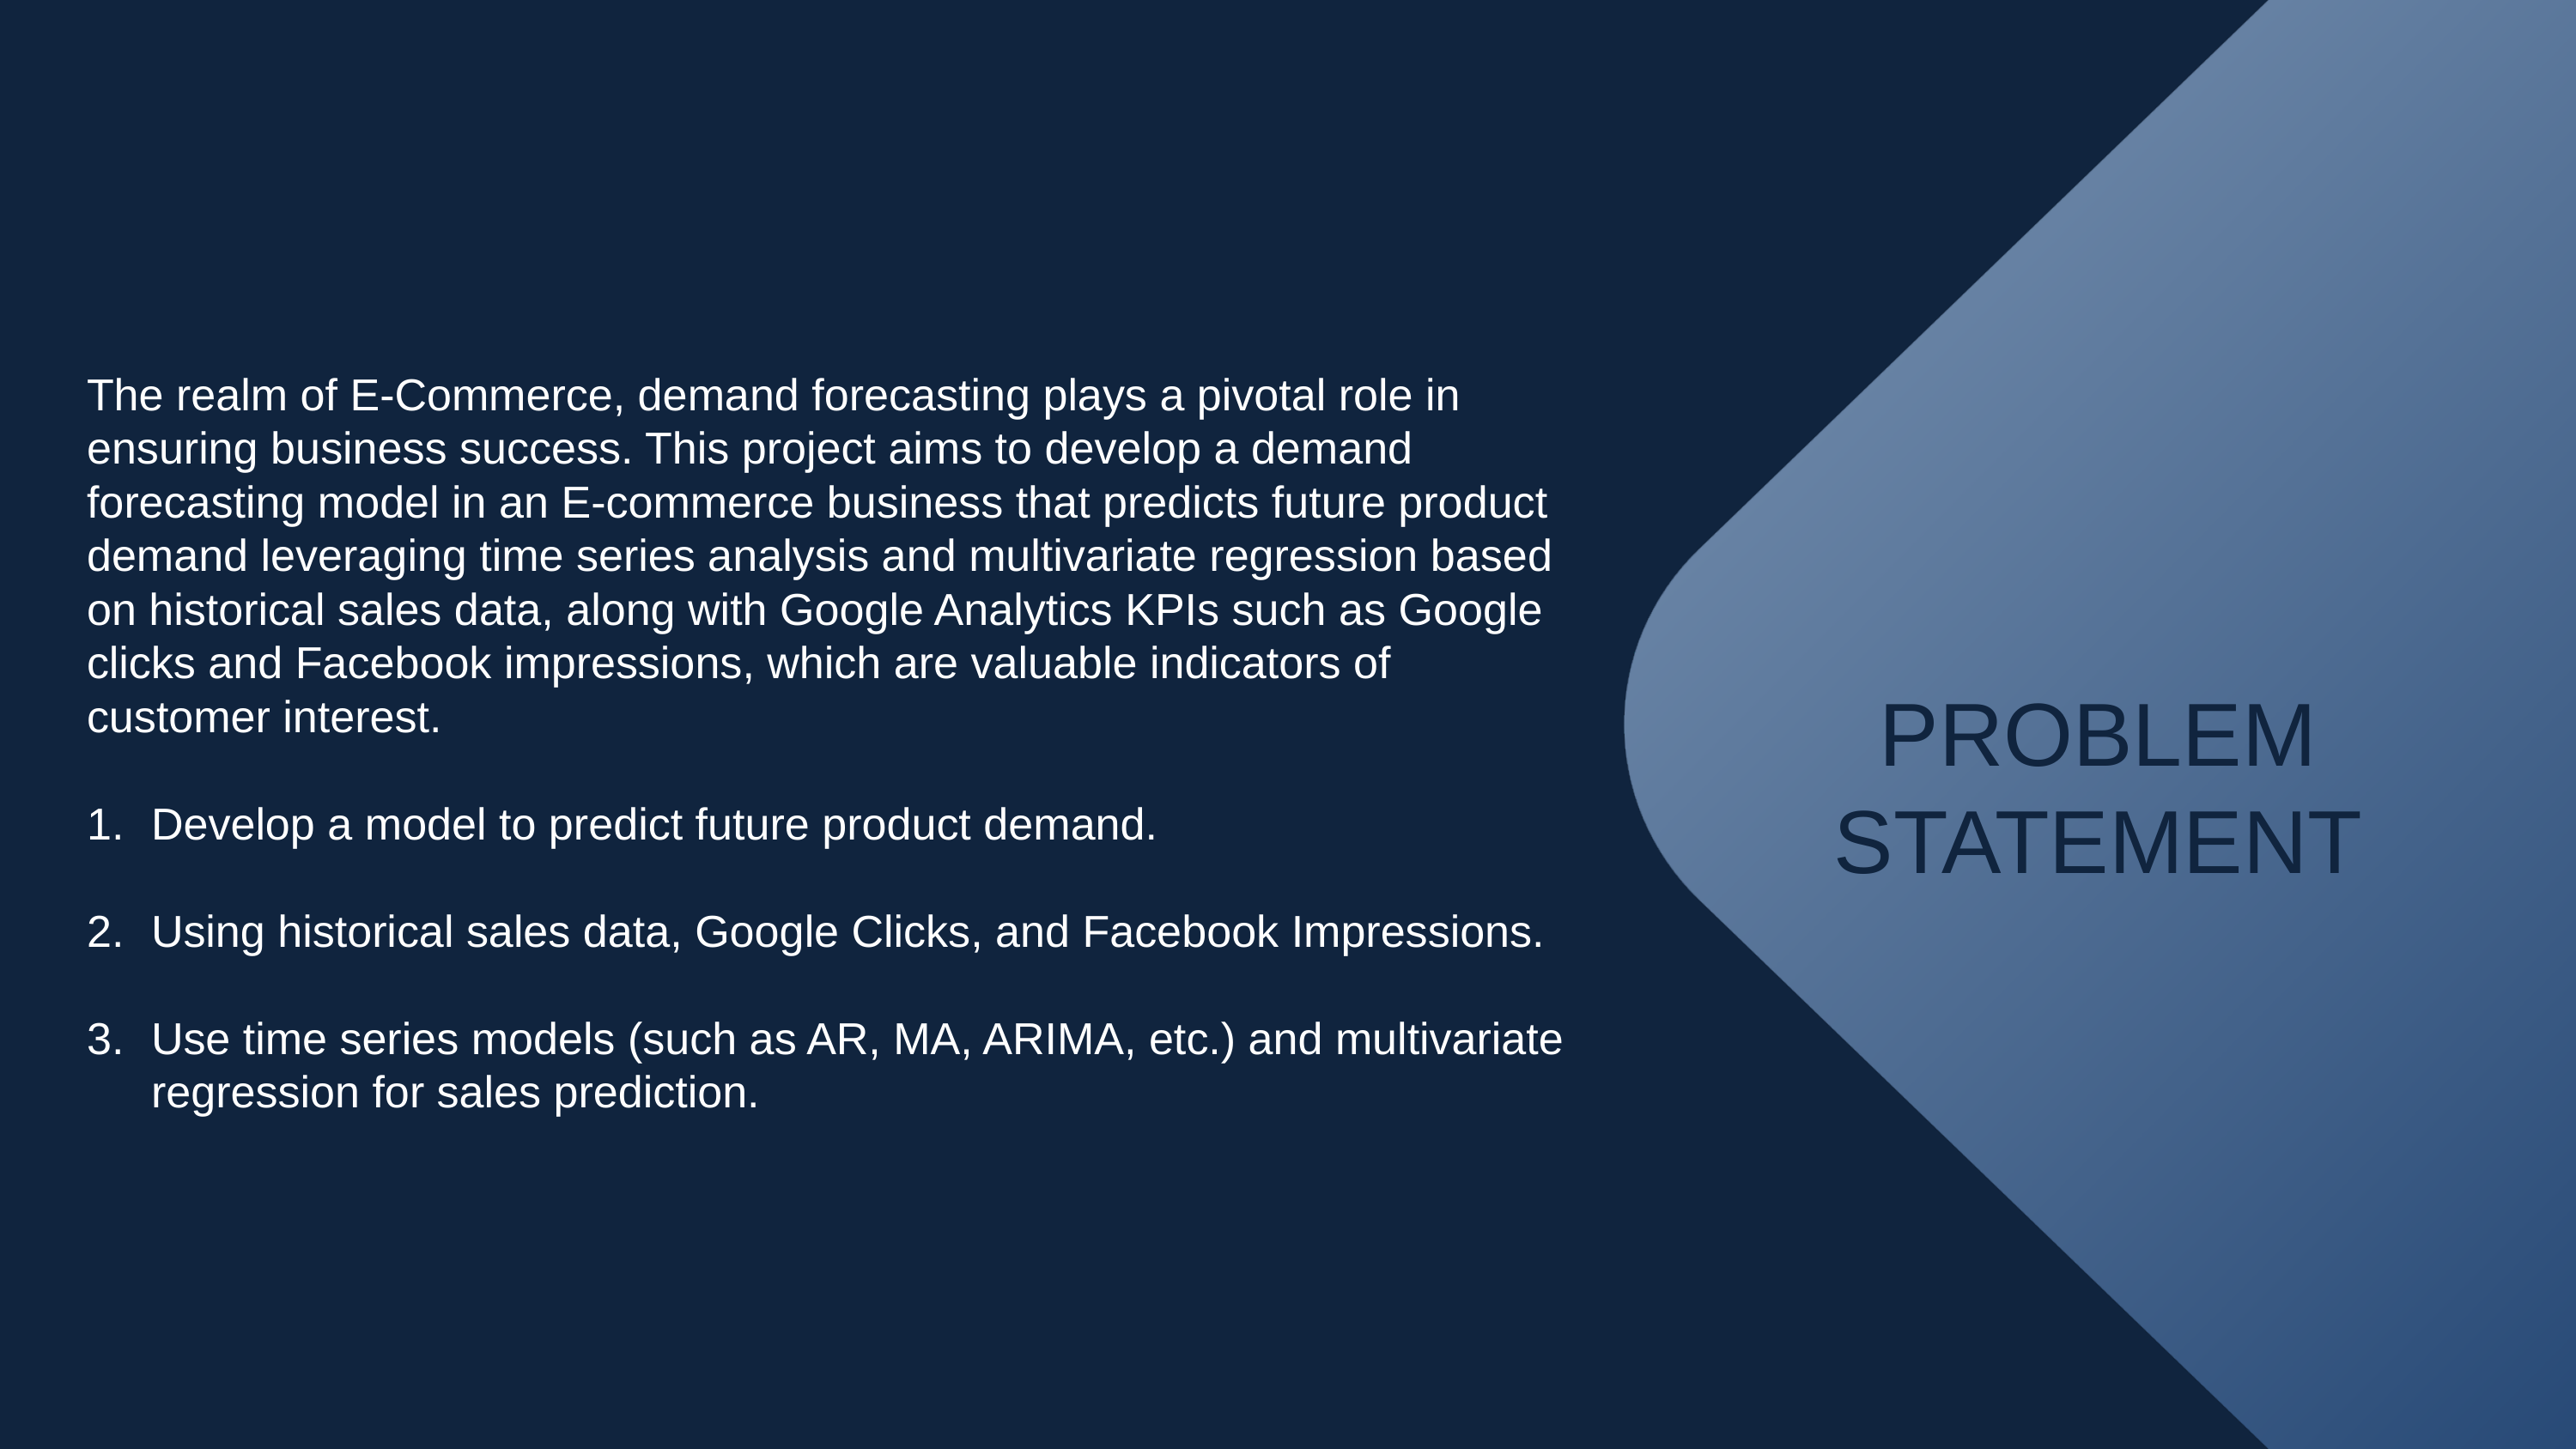

The realm of E-Commerce, demand forecasting plays a pivotal role in ensuring business success. This project aims to develop a demand forecasting model in an E-commerce business that predicts future product demand leveraging time series analysis and multivariate regression based on historical sales data, along with Google Analytics KPIs such as Google clicks and Facebook impressions, which are valuable indicators of customer interest.

Develop a model to predict future product demand.

Using historical sales data, Google Clicks, and Facebook Impressions.

Use time series models (such as AR, MA, ARIMA, etc.) and multivariate regression for sales prediction.
PROBLEM STATEMENT